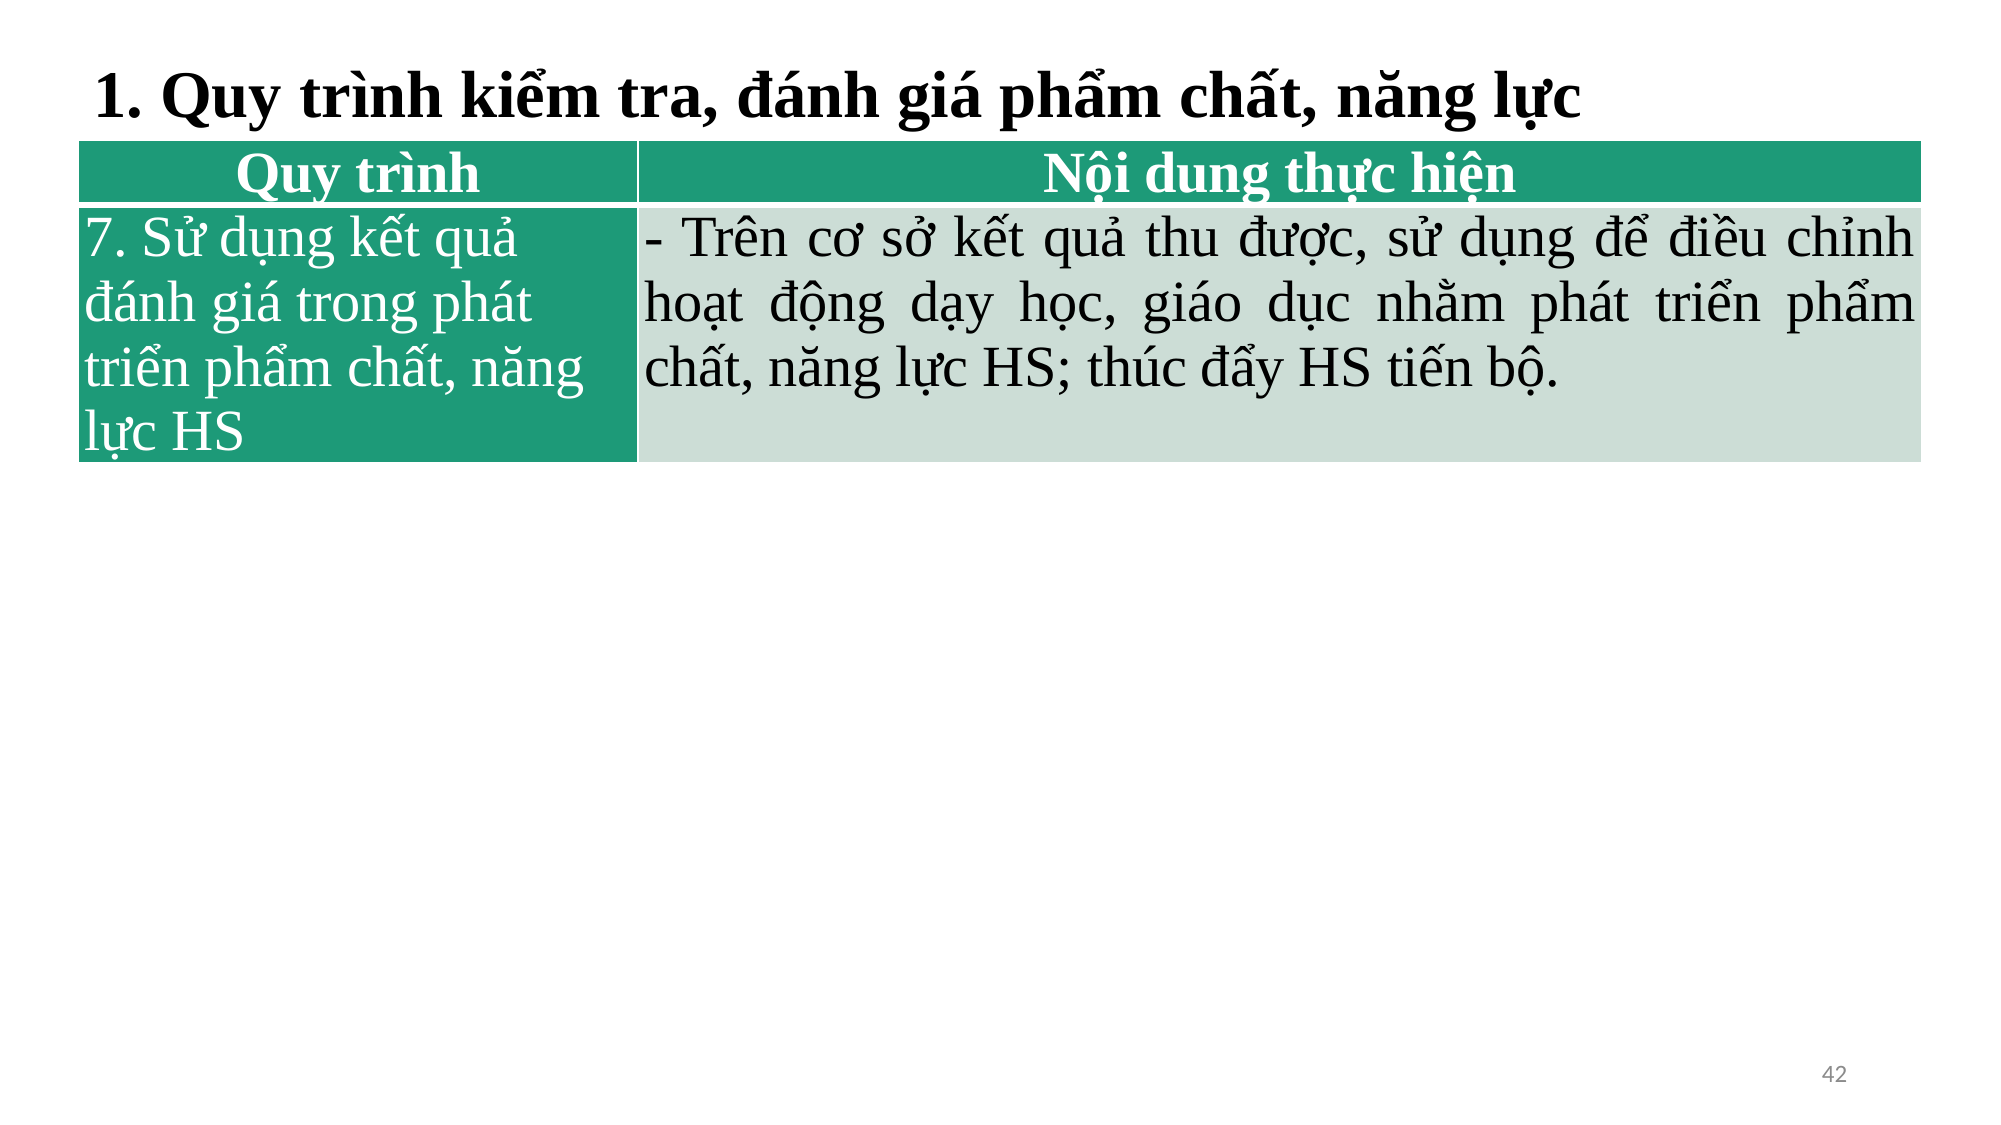

# 1. Quy trình kiểm tra, đánh giá phẩm chất, năng lực
| Quy trình | Nội dung thực hiện |
| --- | --- |
| 7. Sử dụng kết quả đánh giá trong phát triển phẩm chất, năng lực HS | - Trên cơ sở kết quả thu được, sử dụng để điều chỉnh hoạt động dạy học, giáo dục nhằm phát triển phẩm chất, năng lực HS; thúc đẩy HS tiến bộ. |
42